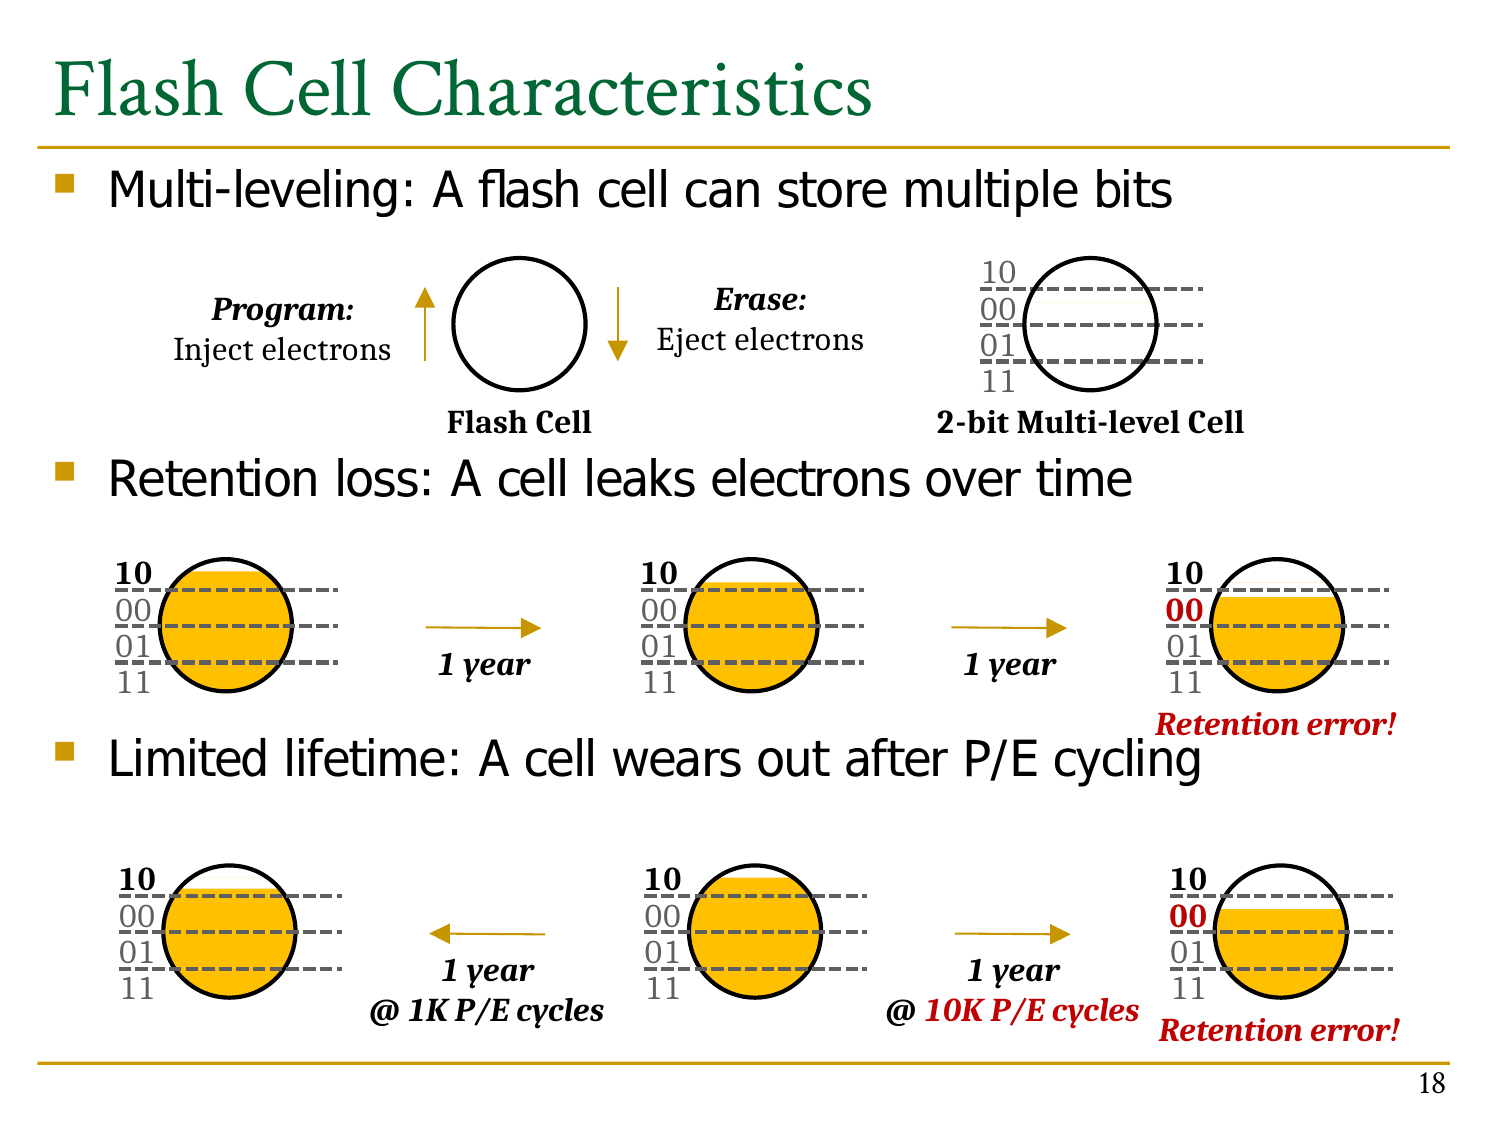

# Flash Cell Characteristics
Multi-leveling: A flash cell can store multiple bits

Retention loss: A cell leaks electrons over time

Limited lifetime: A cell wears out after P/E cycling

10
00

2-bit Multi-level Cell

Erase:
Eject electrons
Program:
Inject electrons

01

11

Flash Cell

10

00
01
11

10

00
01
11
10

00
00
01
1 year
1 year
11
Retention error!

10

00
01
11
10

00
01
11
10

00
00
01
1 year
@ 1K P/E cycles
1 year
@ 10K P/E cycles
11
Retention error!
18